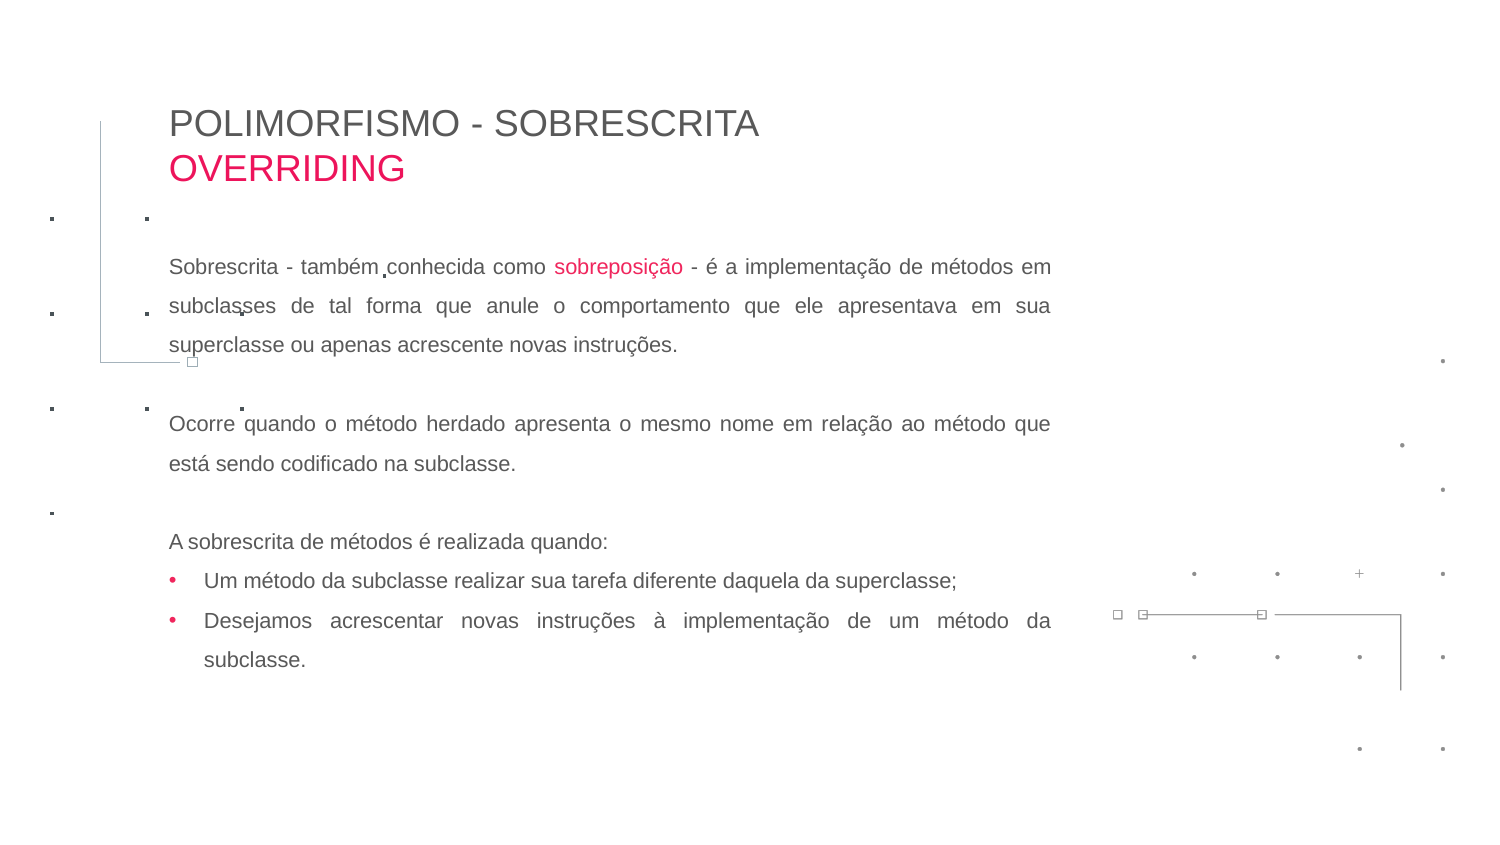

POLIMORFISMO - SOBRESCRITA  OVERRIDING
Sobrescrita - também conhecida como sobreposição - é a implementação de métodos em subclasses de tal forma que anule o comportamento que ele apresentava em sua superclasse ou apenas acrescente novas instruções.

Ocorre quando o método herdado apresenta o mesmo nome em relação ao método que está sendo codificado na subclasse.

A sobrescrita de métodos é realizada quando:
Um método da subclasse realizar sua tarefa diferente daquela da superclasse;
Desejamos acrescentar novas instruções à implementação de um método da subclasse.